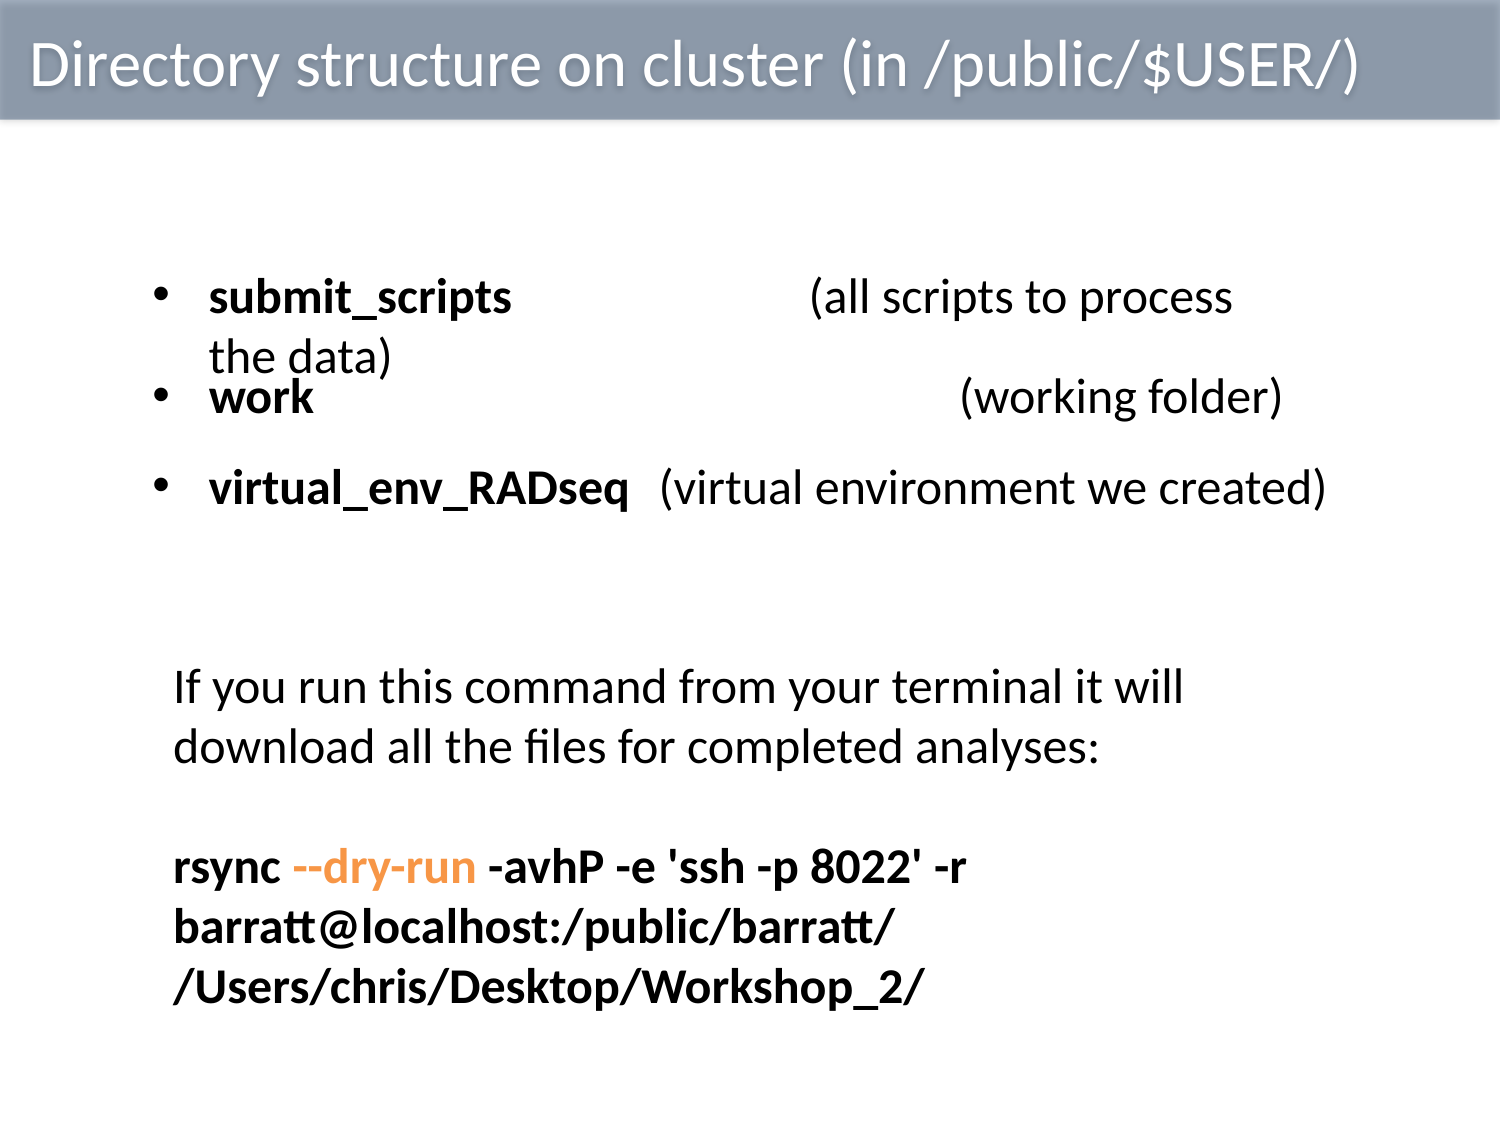

Directory structure on cluster (in /public/$USER/)
submit_scripts  		(all scripts to process the data)
work					(working folder)
virtual_env_RADseq 	(virtual environment we created)
If you run this command from your terminal it will download all the files for completed analyses:

rsync --dry-run -avhP -e 'ssh -p 8022' -r barratt@localhost:/public/barratt/ /Users/chris/Desktop/Workshop_2/